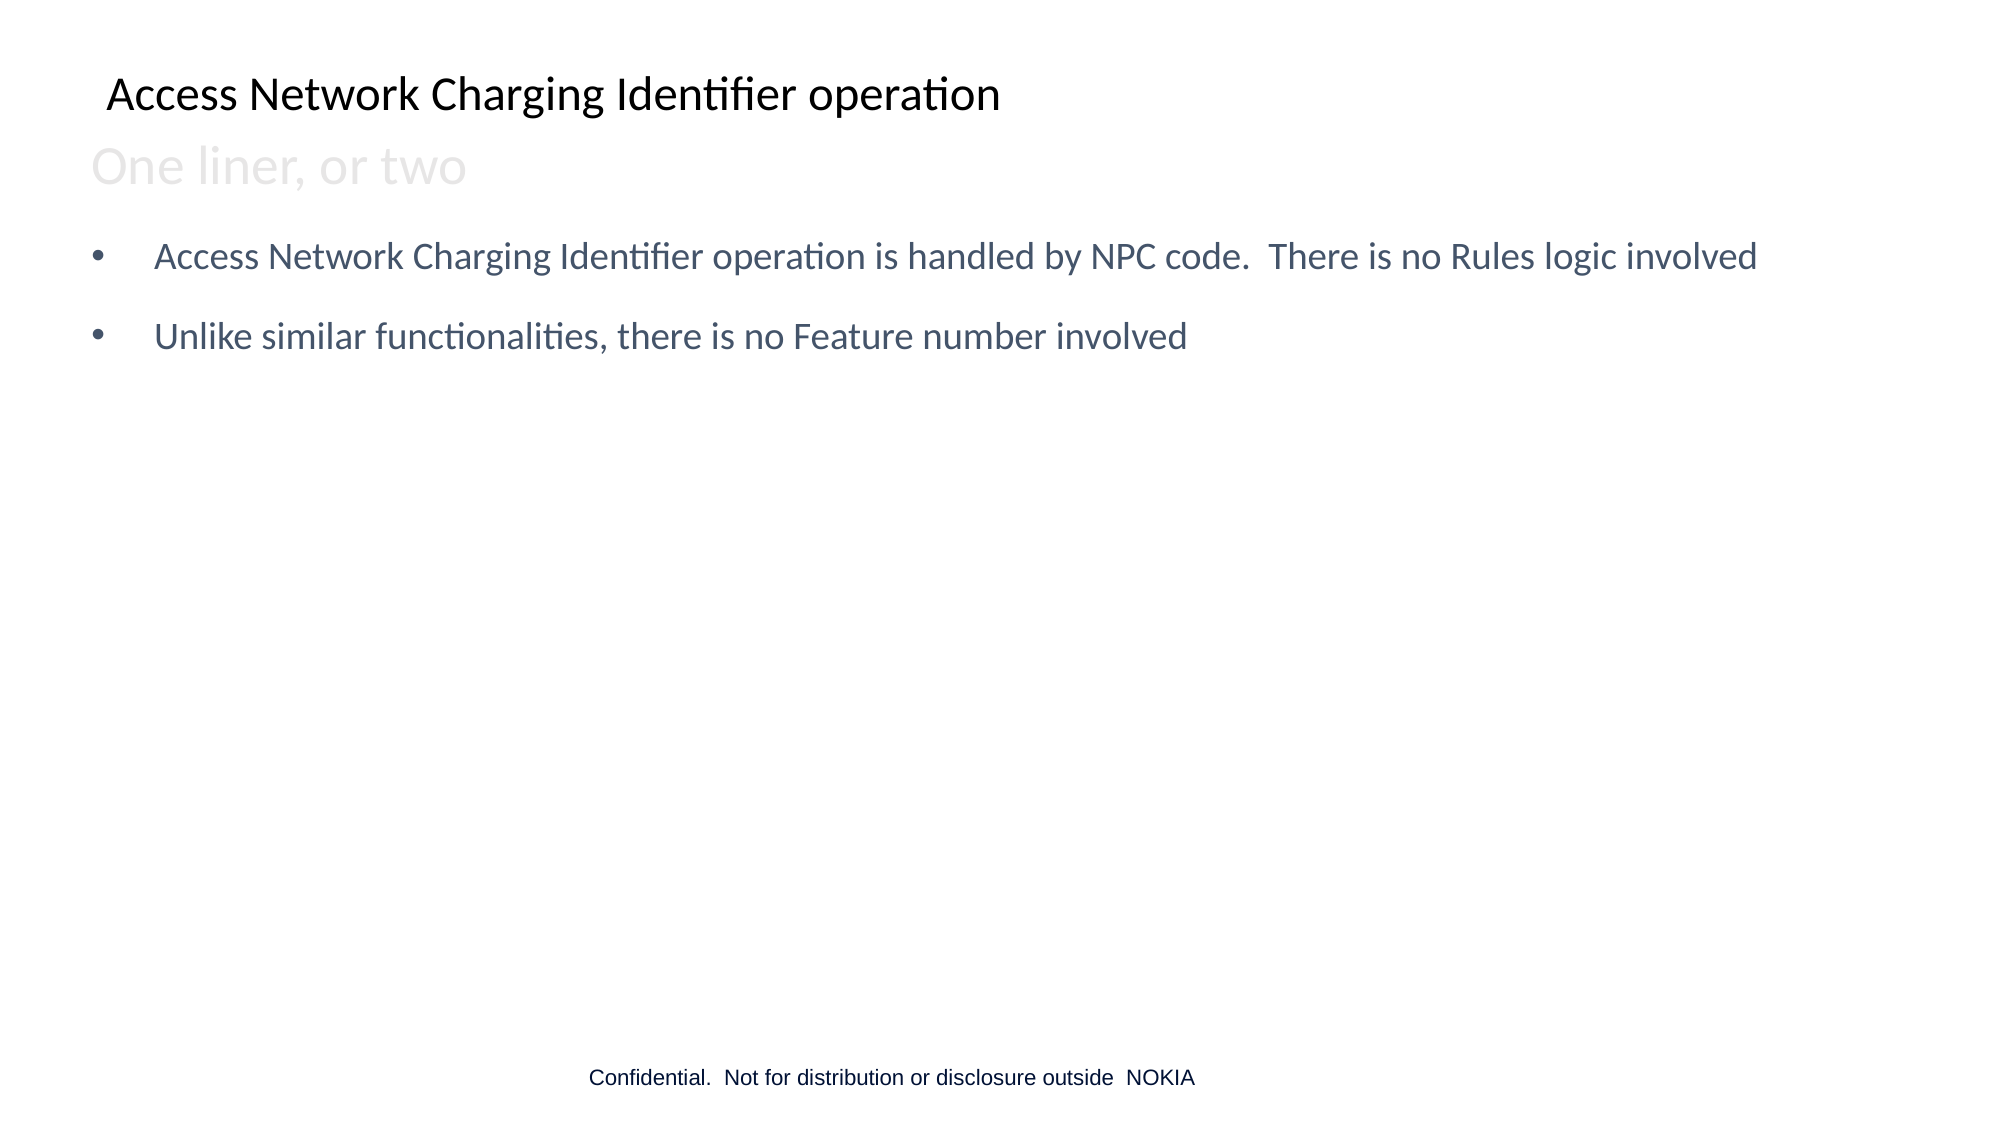

# Access Network Charging Identifier operation
One liner, or two
Access Network Charging Identifier operation is handled by NPC code.  There is no Rules logic involved
Unlike similar functionalities, there is no Feature number involved

Confidential.  Not for distribution or disclosure outside  NOKIA